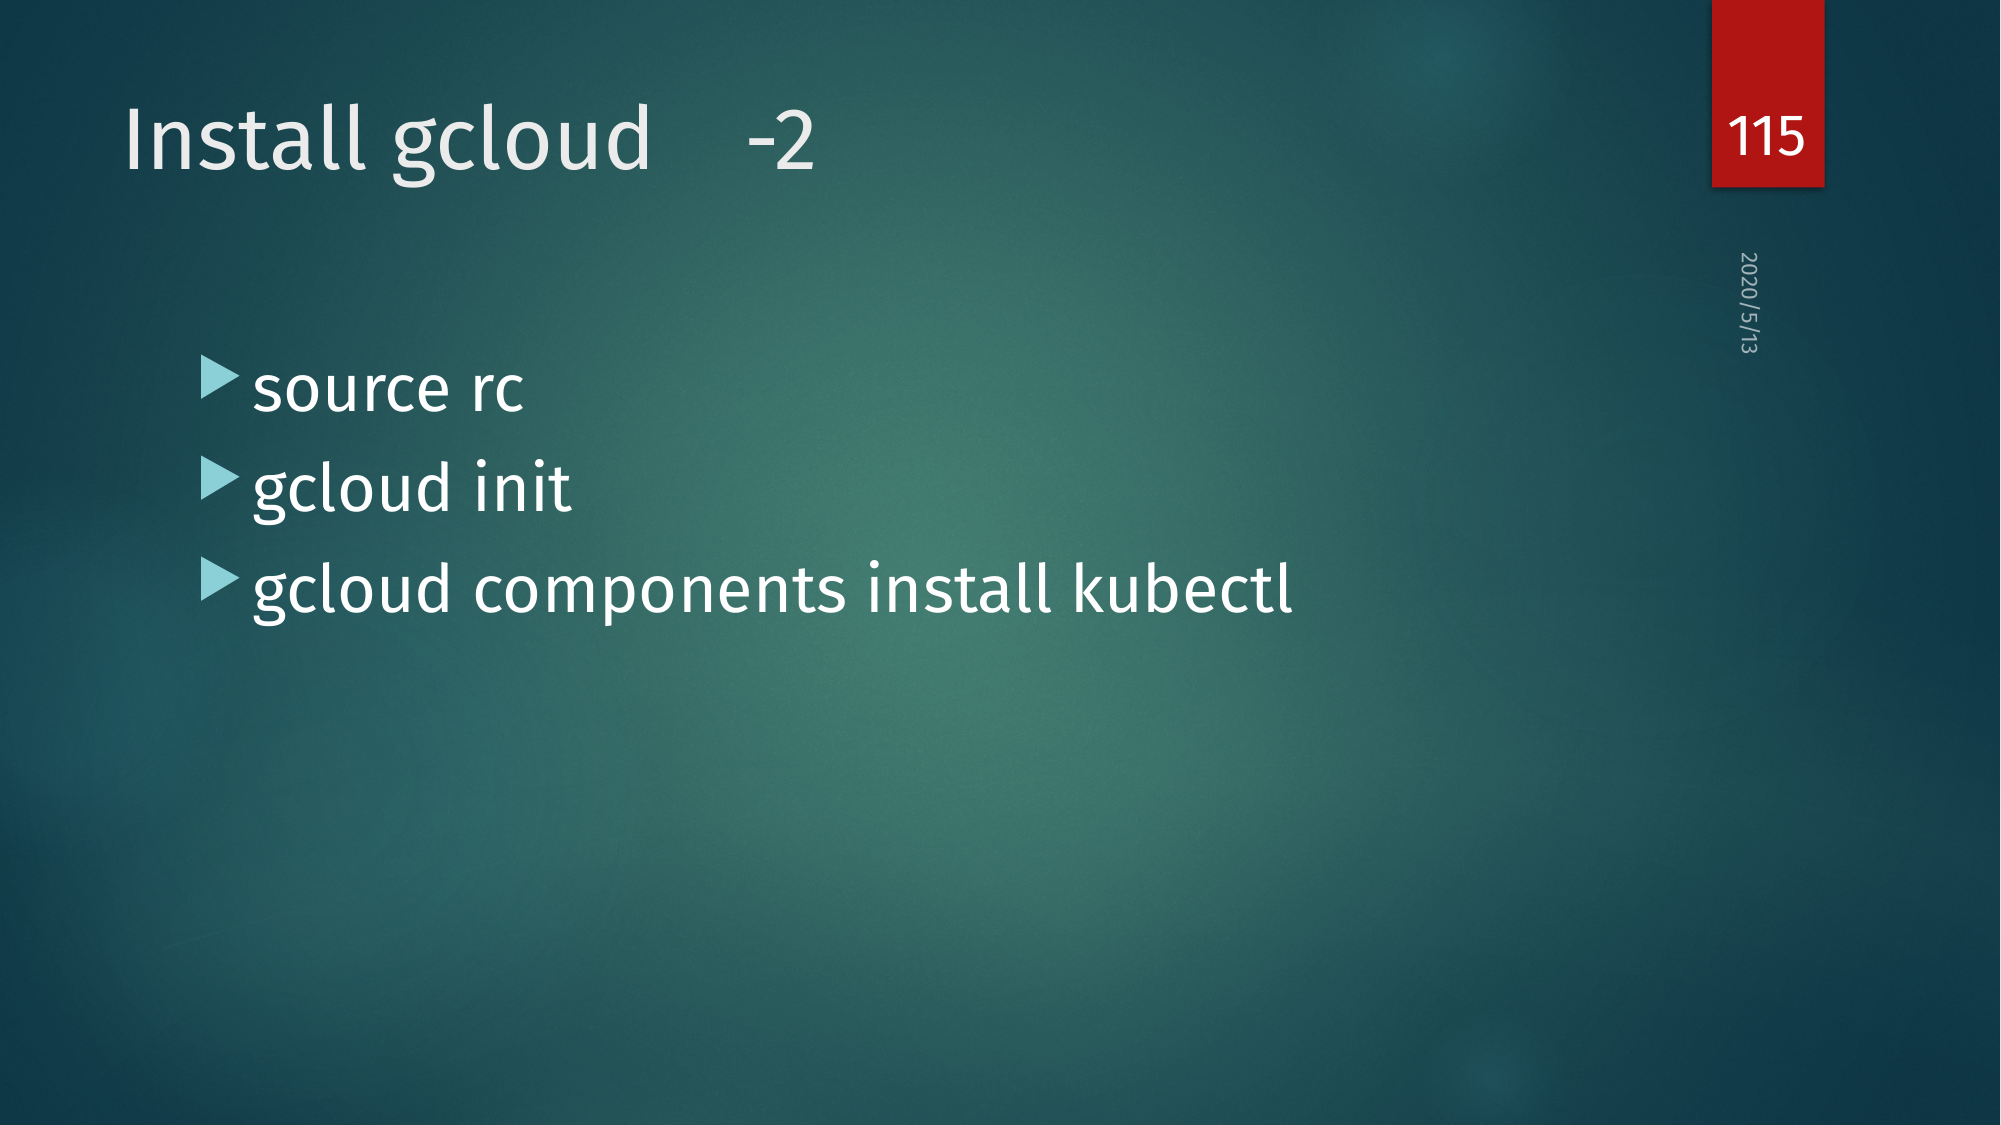

115
# Install gcloud	 -2
2020/5/13
source rc
gcloud init
gcloud components install kubectl